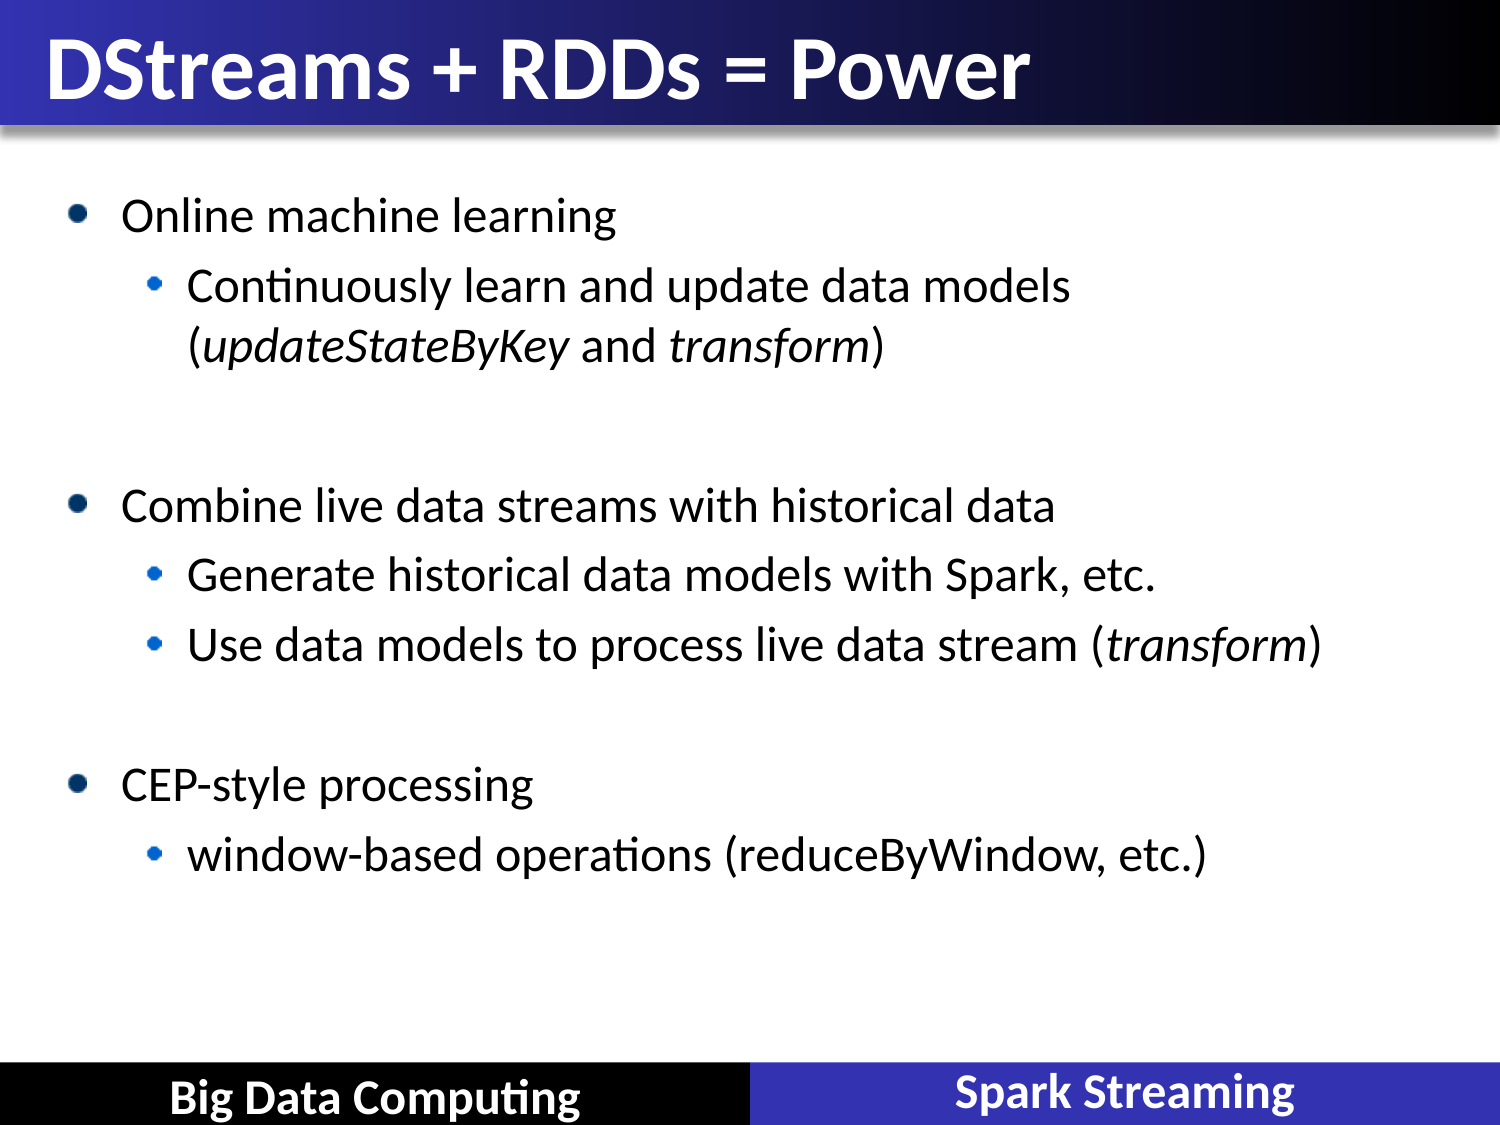

# DStreams + RDDs = Power
Online machine learning
Continuously learn and update data models (updateStateByKey and transform)

Combine live data streams with historical data
Generate historical data models with Spark, etc.
Use data models to process live data stream (transform)

CEP-style processing
window-based operations (reduceByWindow, etc.)

Spark Streaming
Big Data Computing